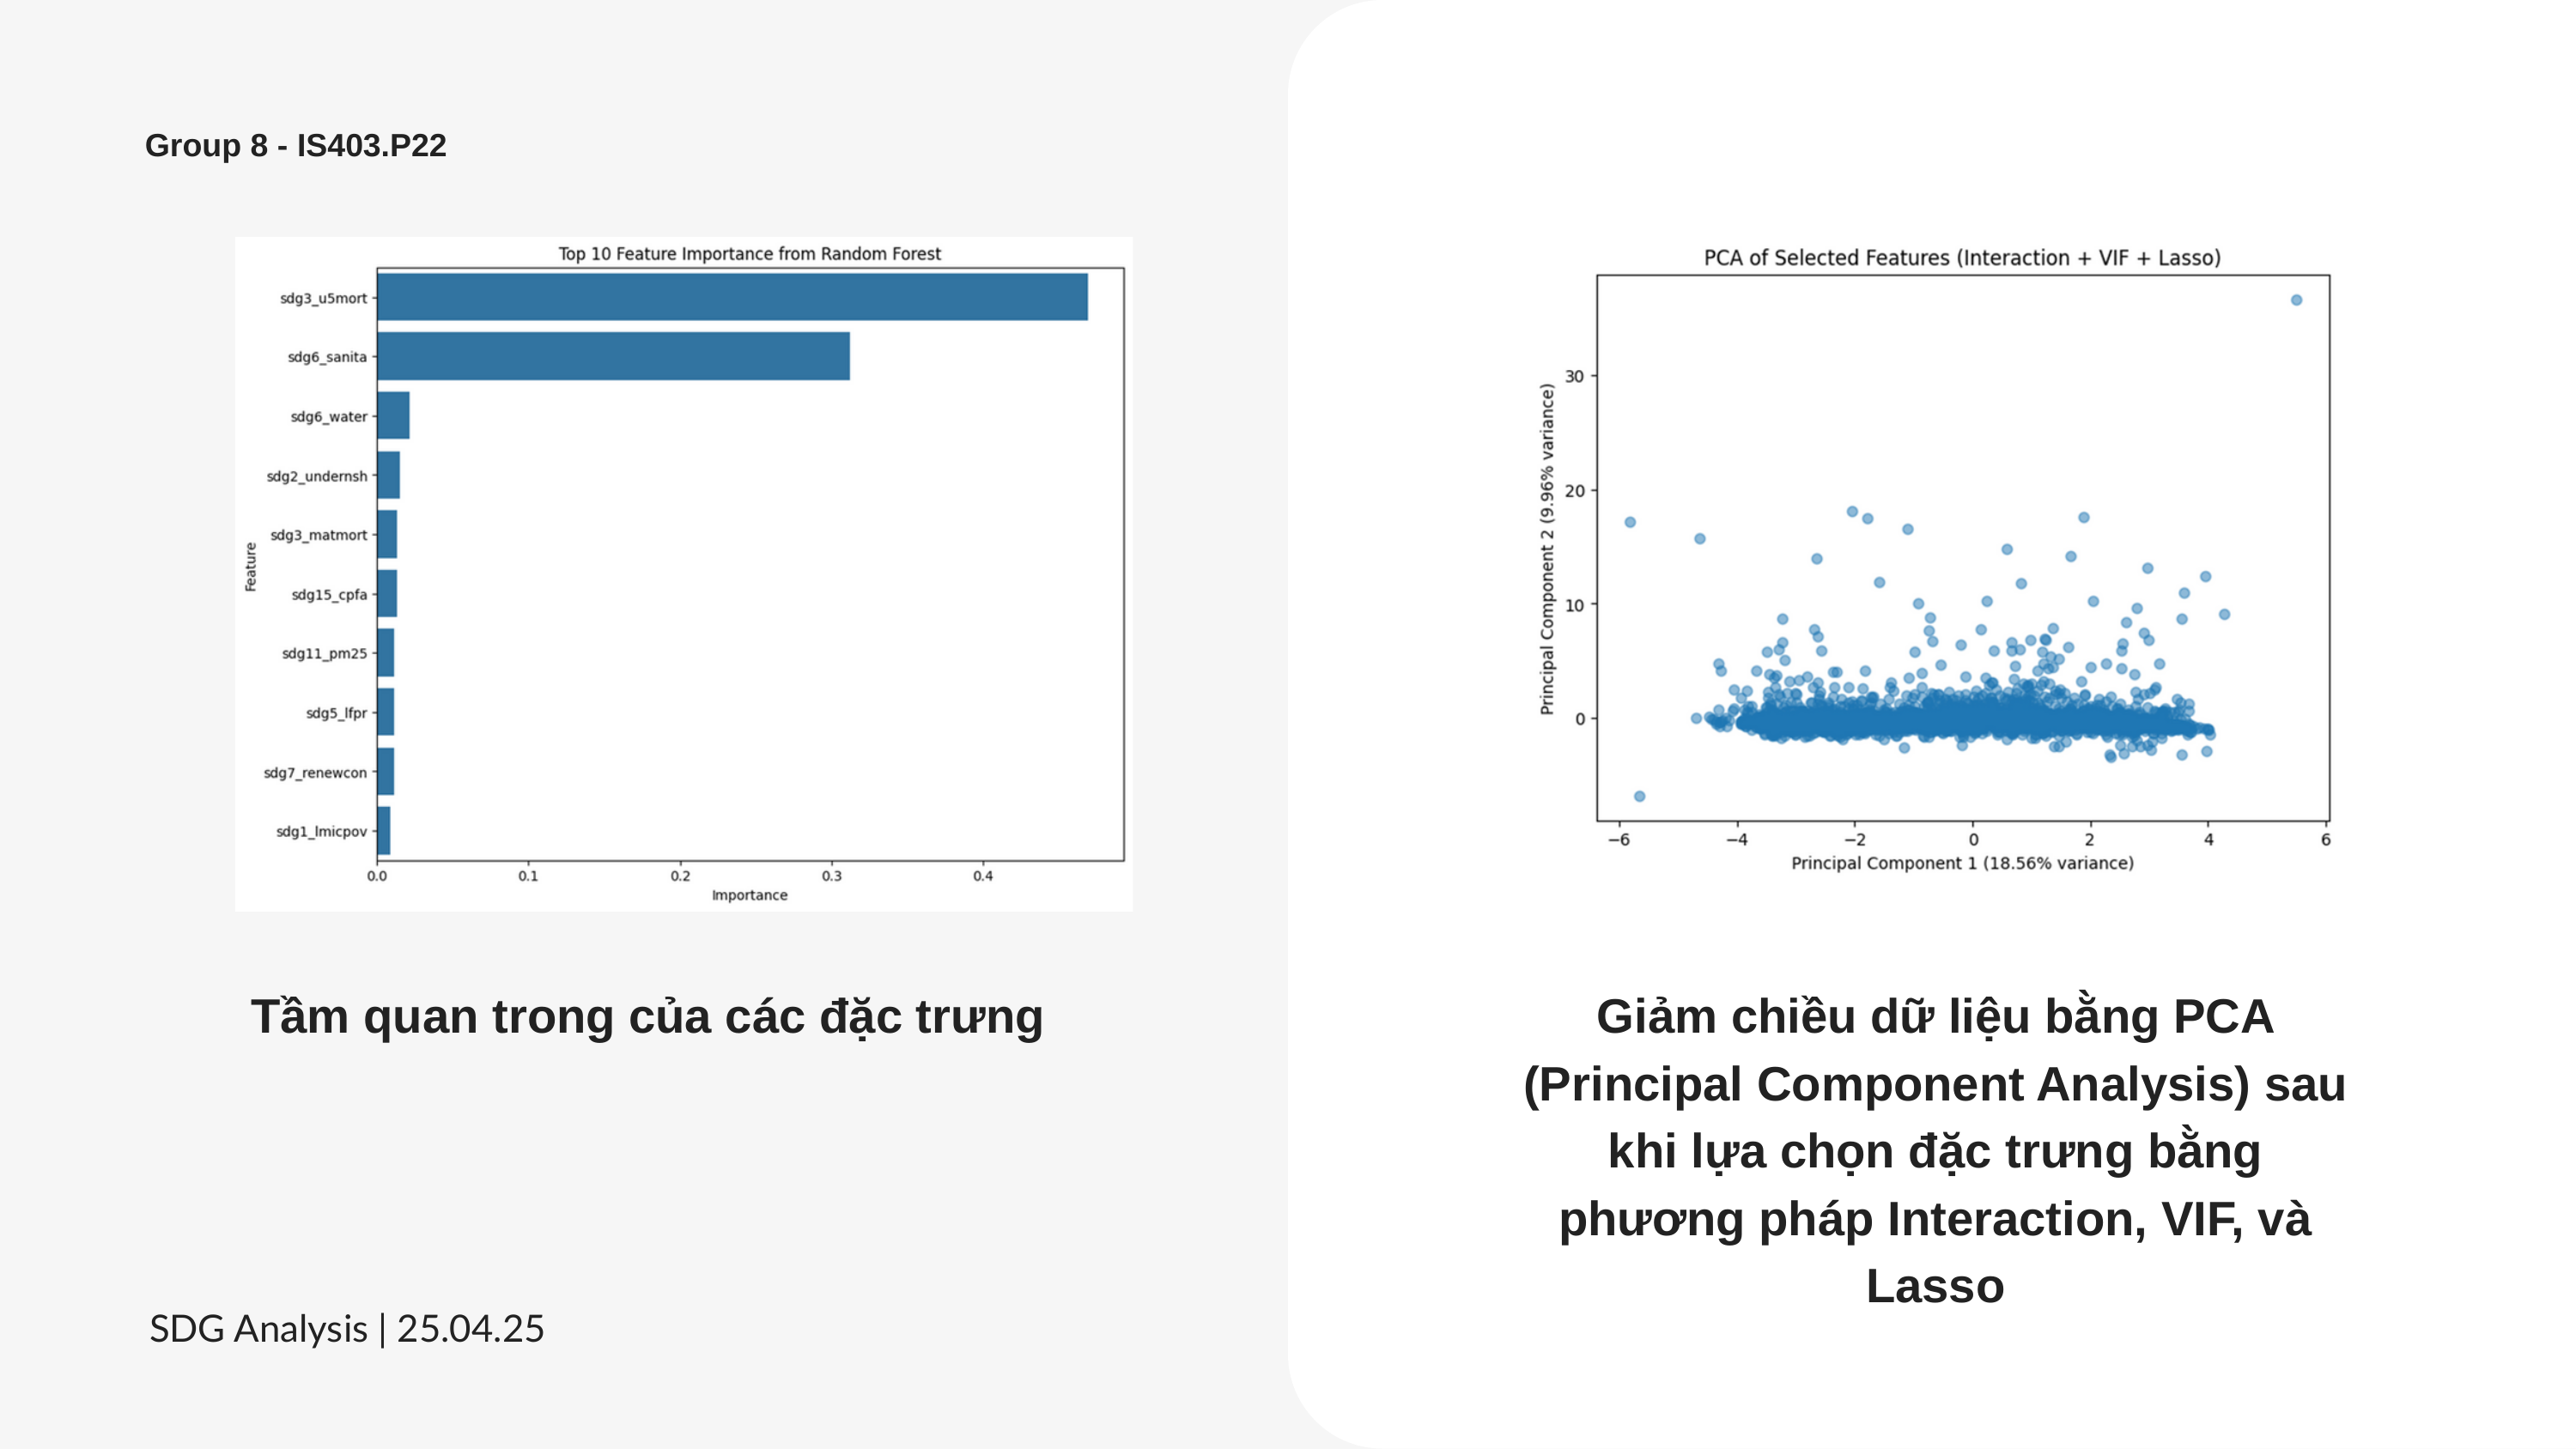

Group 8 - IS403.P22

Tầm quan trong của các đặc trưng
Giảm chiều dữ liệu bằng PCA (Principal Component Analysis) sau khi lựa chọn đặc trưng bằng phương pháp Interaction, VIF, và Lasso

SDG Analysis | 25.04.25